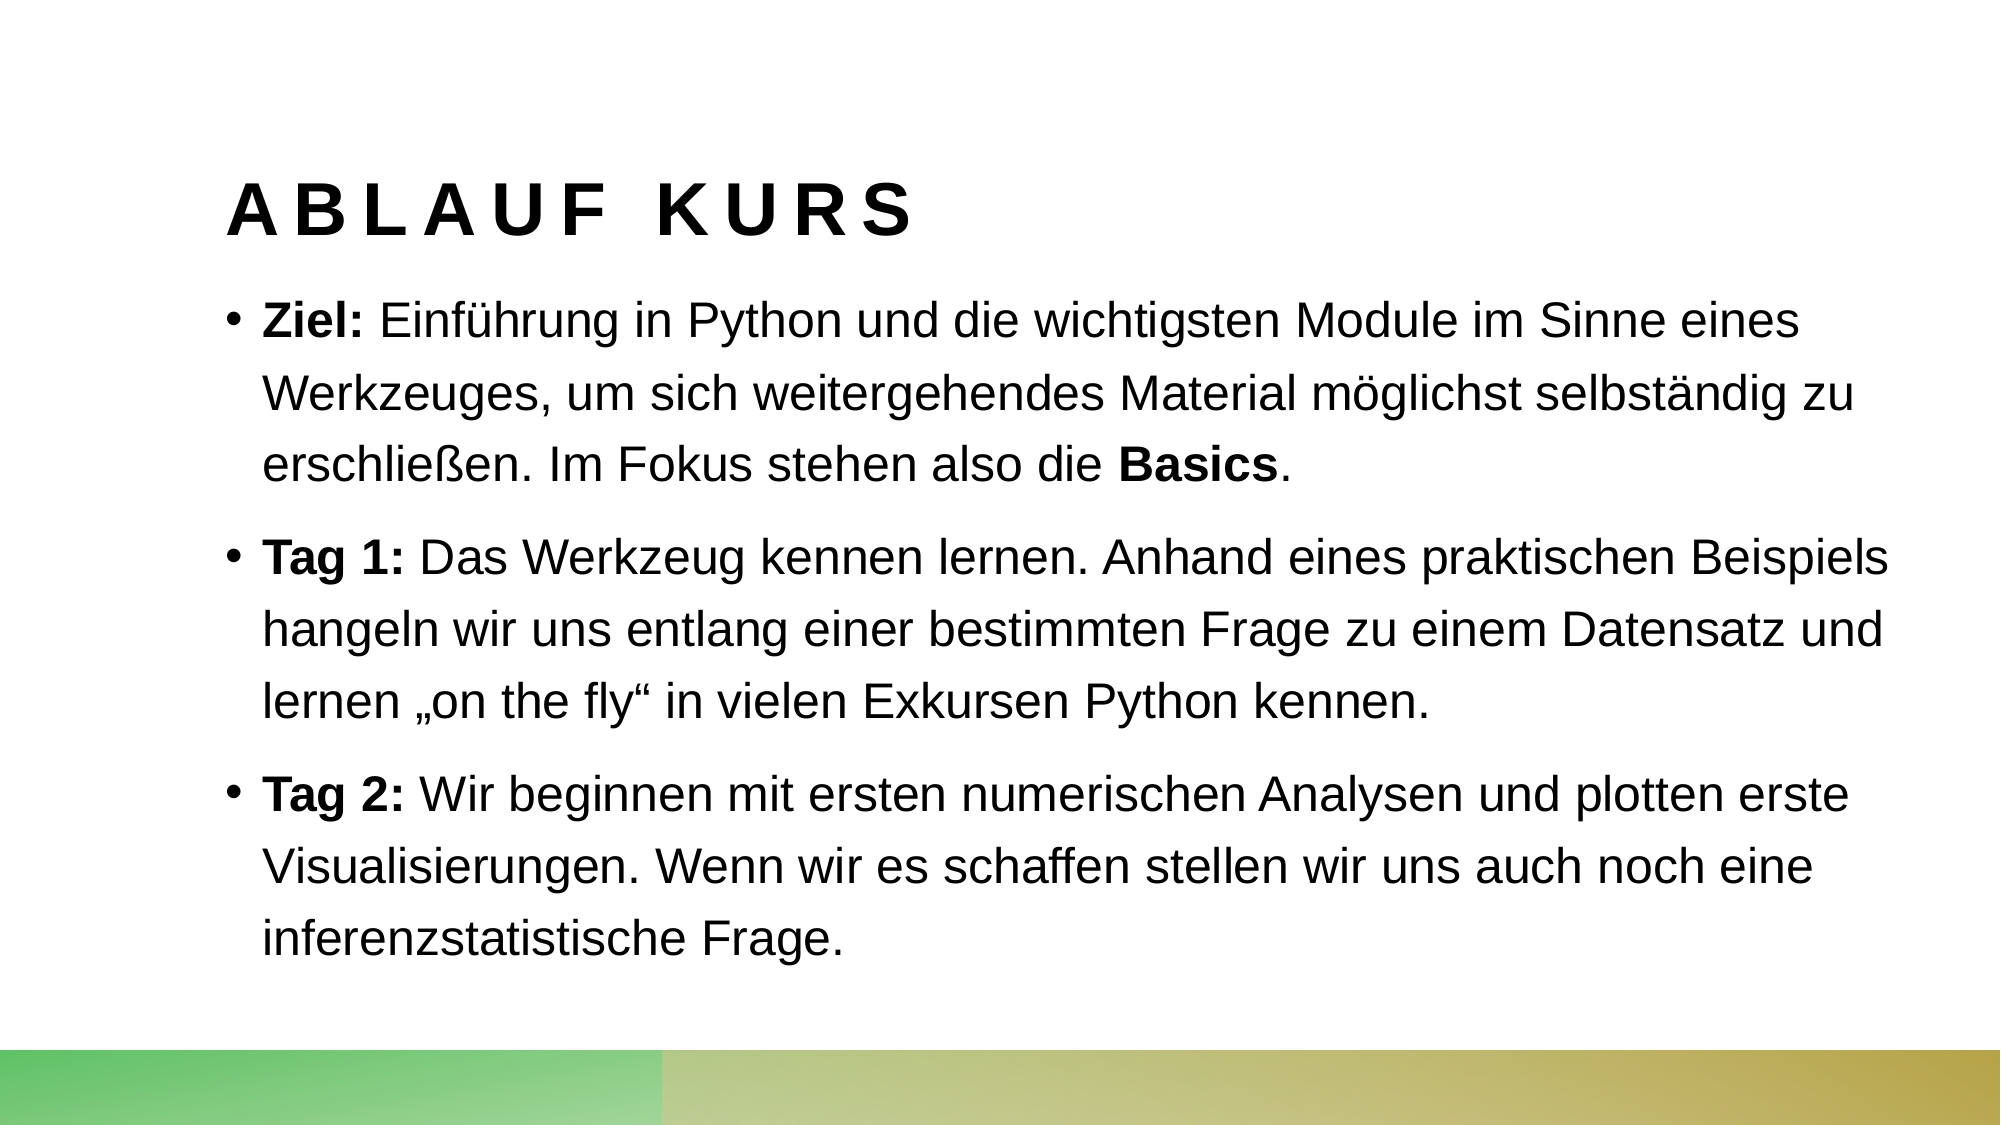

# Ablauf kurs
Ziel: Einführung in Python und die wichtigsten Module im Sinne eines Werkzeuges, um sich weitergehendes Material möglichst selbständig zu erschließen. Im Fokus stehen also die Basics.
Tag 1: Das Werkzeug kennen lernen. Anhand eines praktischen Beispiels hangeln wir uns entlang einer bestimmten Frage zu einem Datensatz und lernen „on the fly“ in vielen Exkursen Python kennen.
Tag 2: Wir beginnen mit ersten numerischen Analysen und plotten erste Visualisierungen. Wenn wir es schaffen stellen wir uns auch noch eine inferenzstatistische Frage.